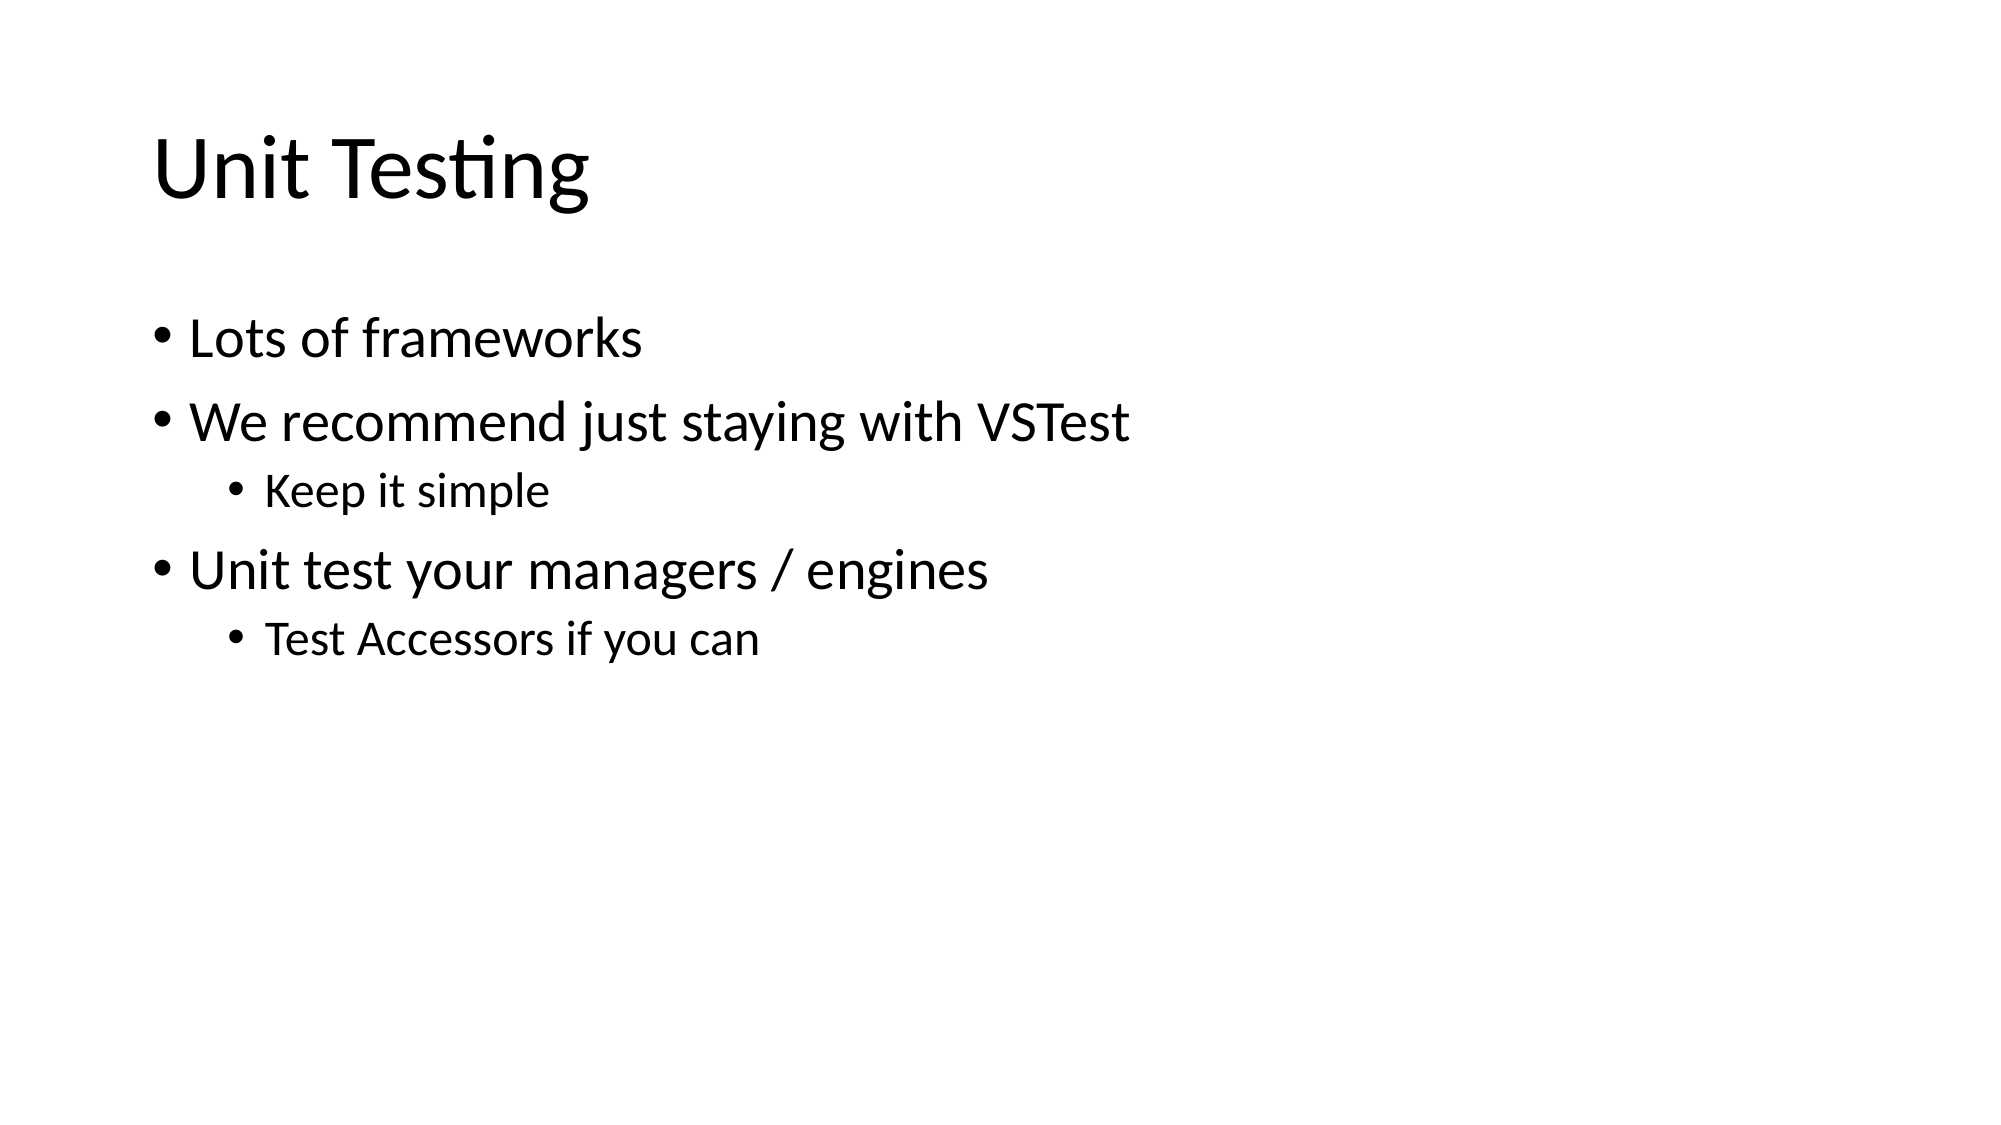

# Unit Testing
Lots of frameworks
We recommend just staying with VSTest
Keep it simple
Unit test your managers / engines
Test Accessors if you can